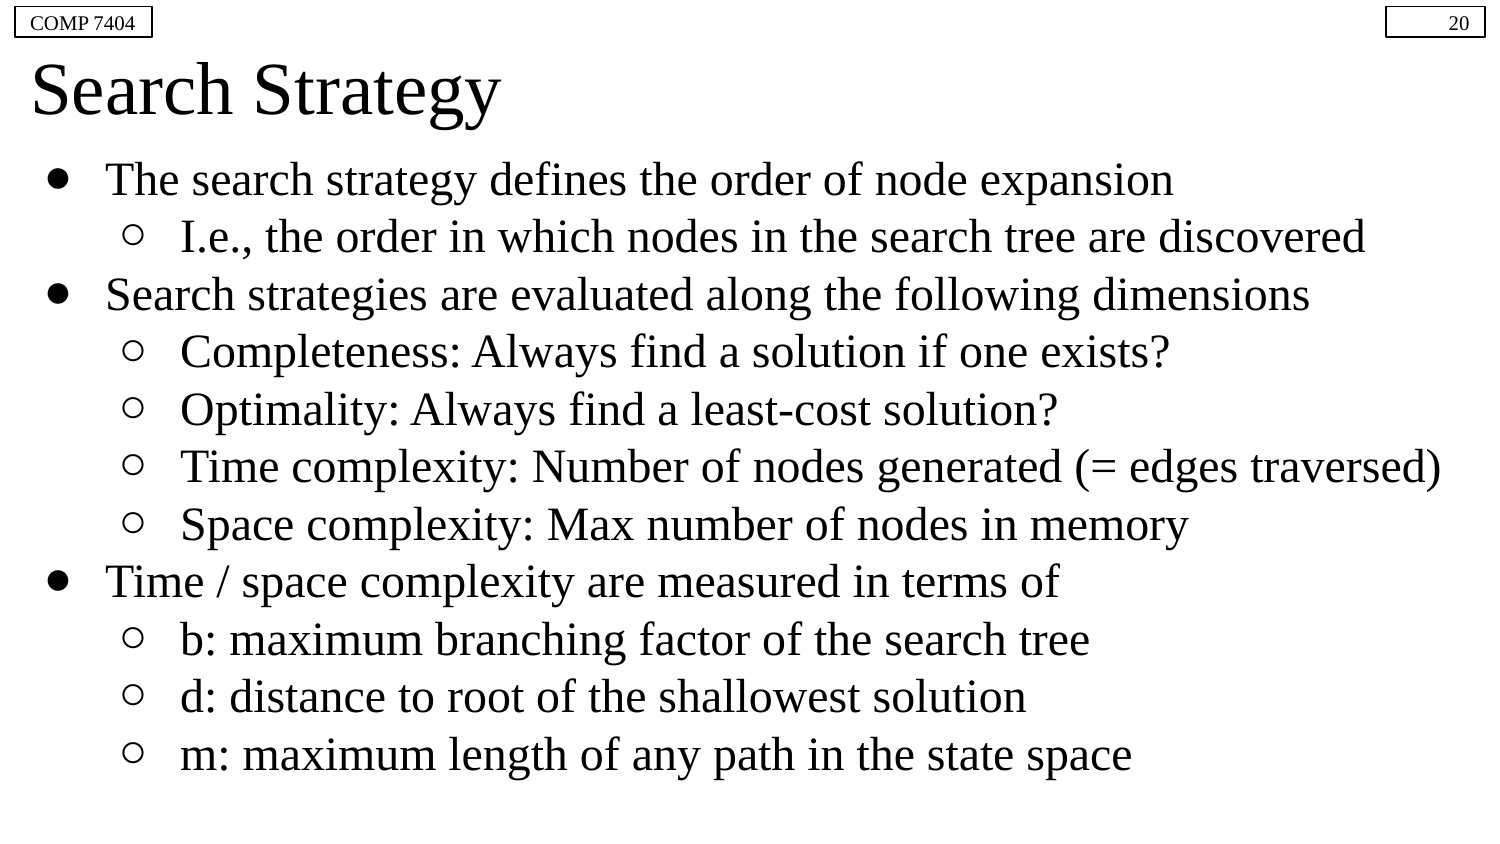

COMP 7404
20
# Search Strategy
The search strategy defines the order of node expansion
I.e., the order in which nodes in the search tree are discovered
Search strategies are evaluated along the following dimensions
Completeness: Always find a solution if one exists?
Optimality: Always find a least-cost solution?
Time complexity: Number of nodes generated (= edges traversed)
Space complexity: Max number of nodes in memory
Time / space complexity are measured in terms of
b: maximum branching factor of the search tree
d: distance to root of the shallowest solution
m: maximum length of any path in the state space